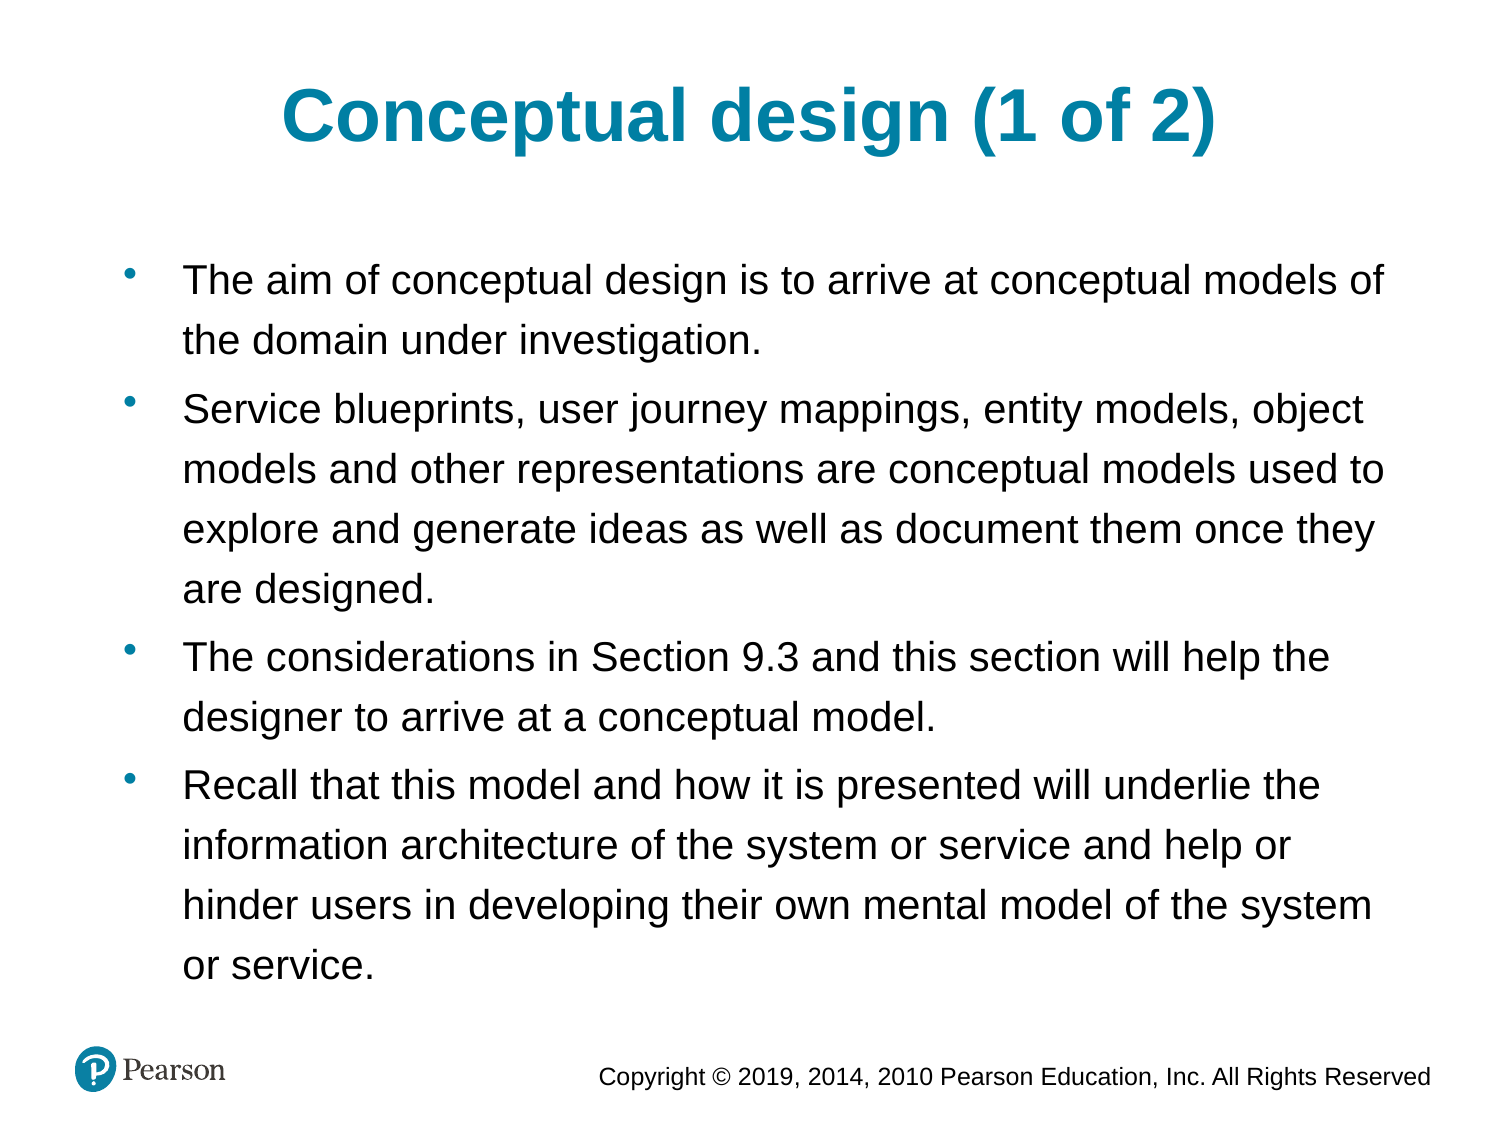

Conceptual design (1 of 2)
The aim of conceptual design is to arrive at conceptual models of the domain under investigation.
Service blueprints, user journey mappings, entity models, object models and other representations are conceptual models used to explore and generate ideas as well as document them once they are designed.
The considerations in Section 9.3 and this section will help the designer to arrive at a conceptual model.
Recall that this model and how it is presented will underlie the information architecture of the system or service and help or hinder users in developing their own mental model of the system or service.